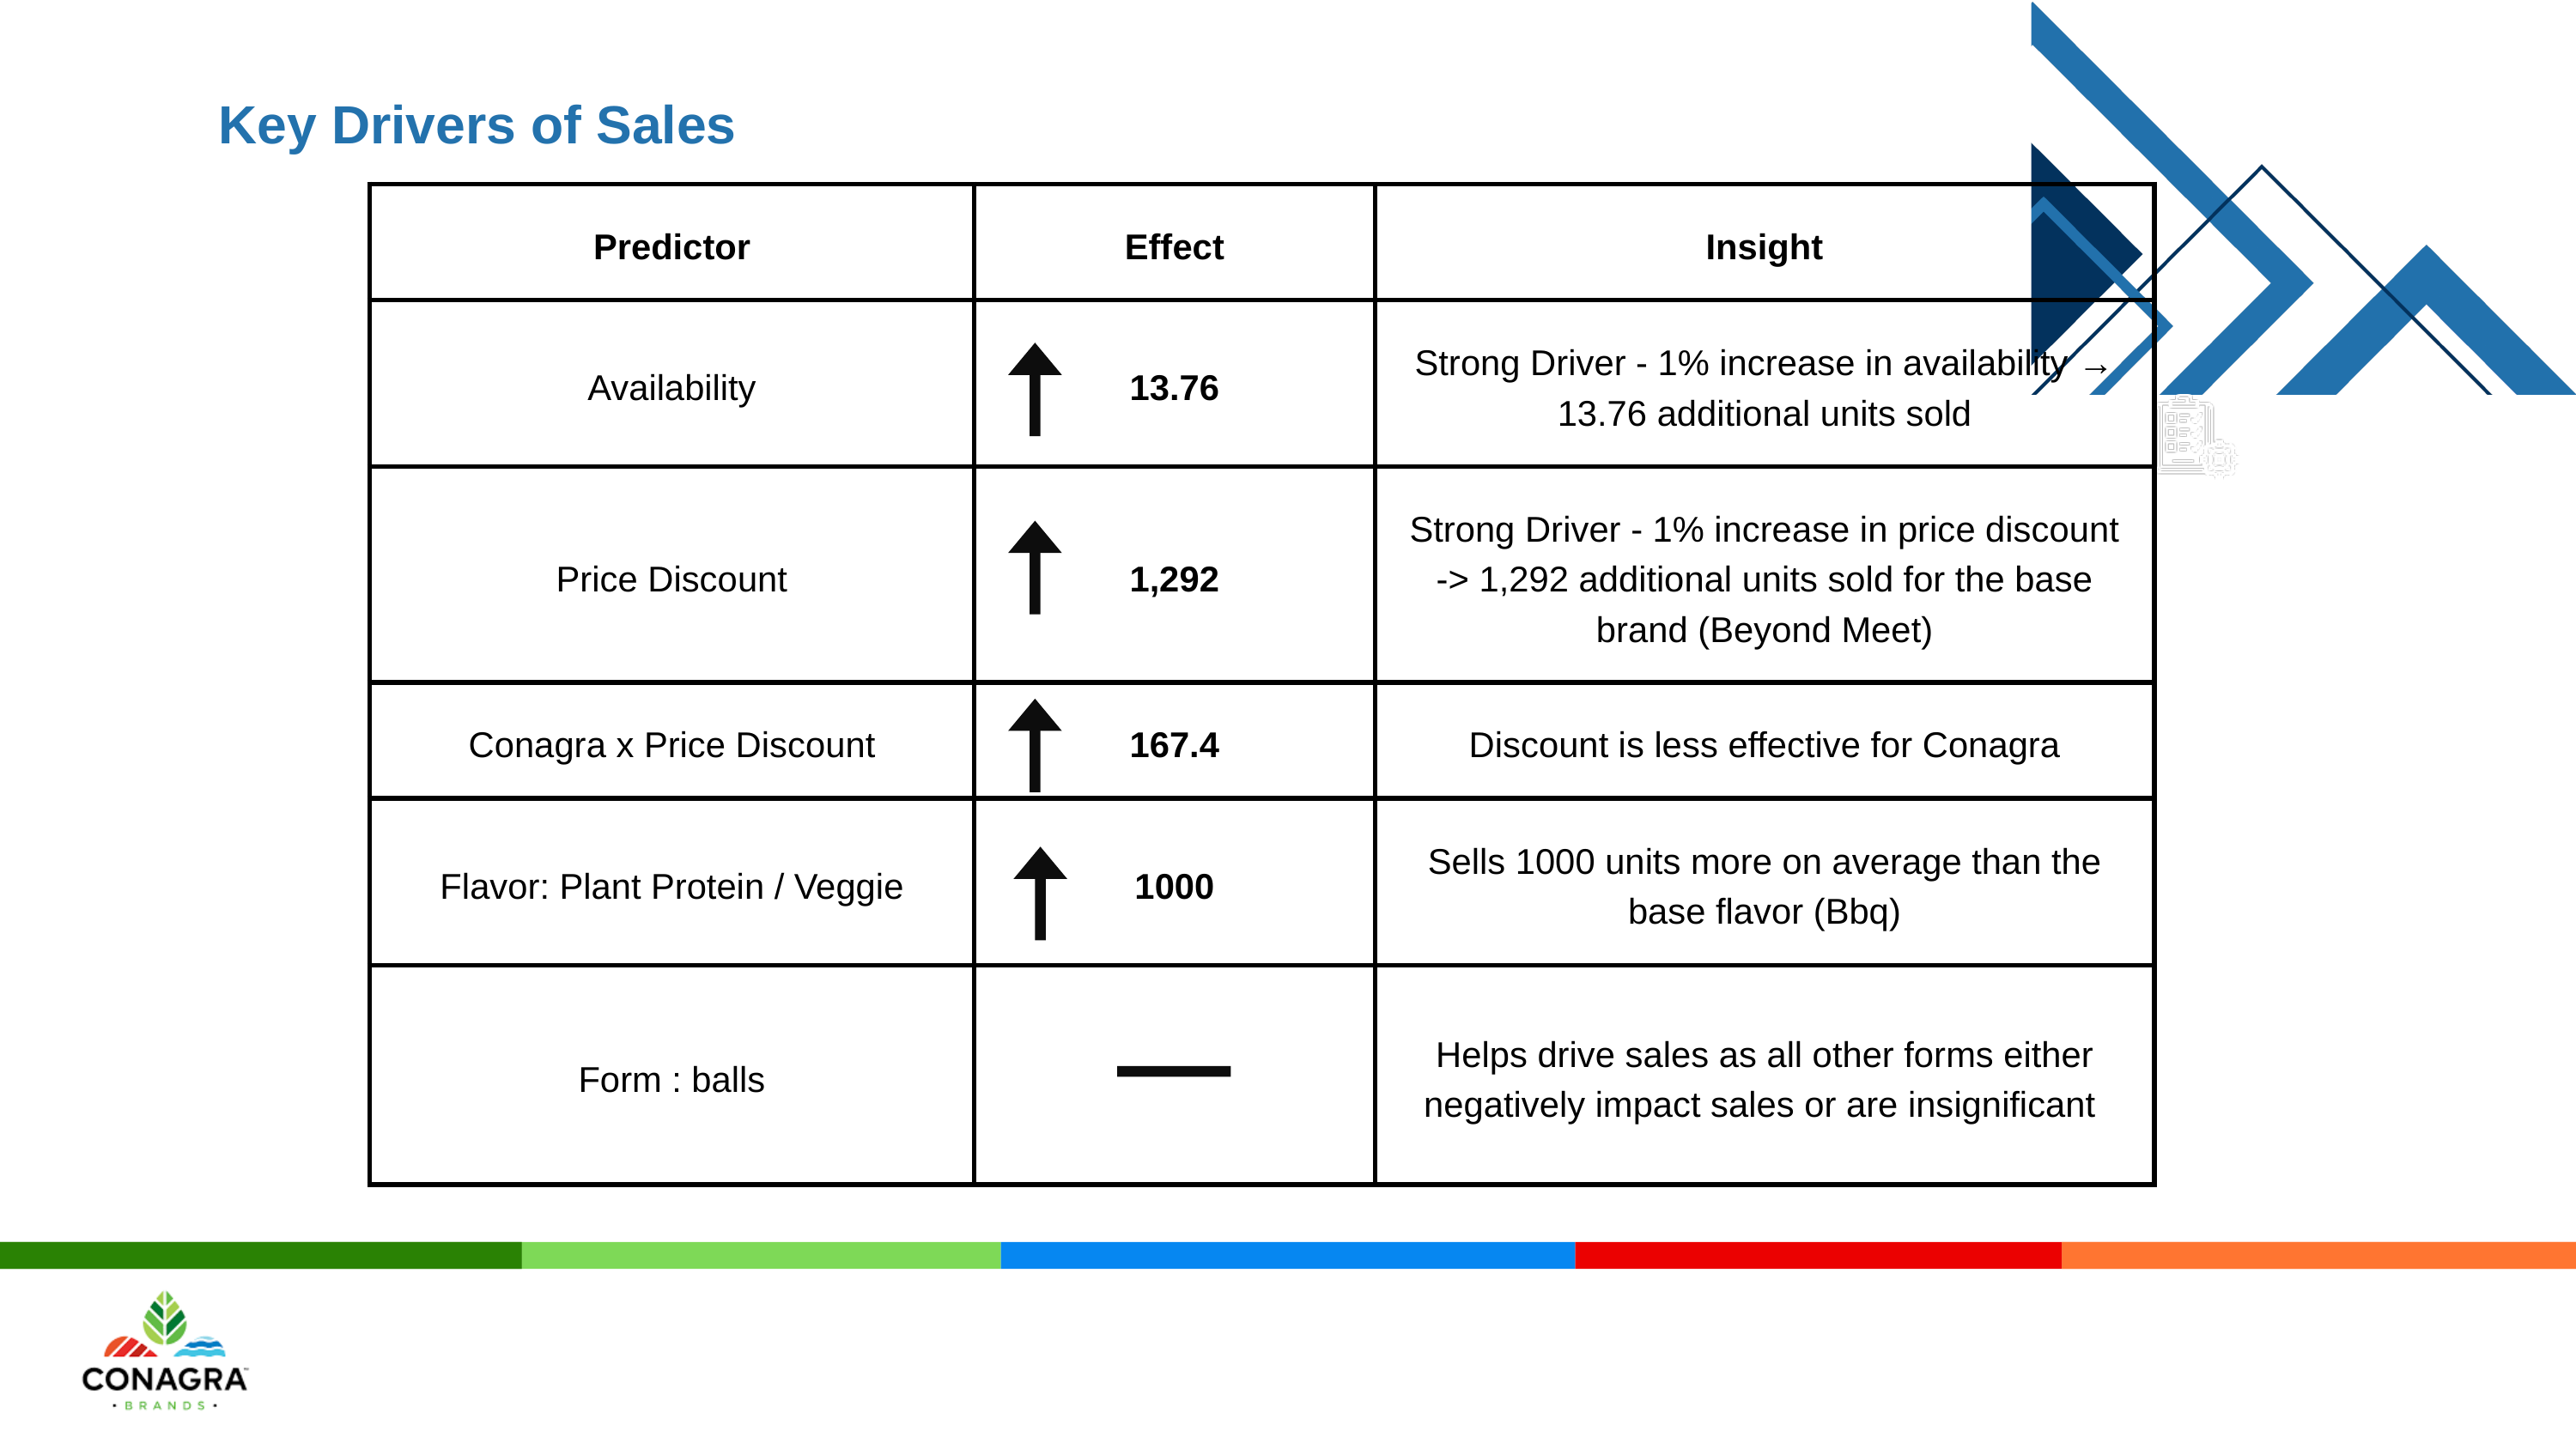

Key Drivers of Sales
| Predictor | Effect | Insight |
| --- | --- | --- |
| Availability | 13.76 | Strong Driver - 1% increase in availability → 13.76 additional units sold |
| Price Discount | 1,292 | Strong Driver - 1% increase in price discount -> 1,292 additional units sold for the base brand (Beyond Meet) |
| Conagra x Price Discount | 167.4 | Discount is less effective for Conagra |
| Flavor: Plant Protein / Veggie | 1000 | Sells 1000 units more on average than the base flavor (Bbq) |
| Form : balls |  | Helps drive sales as all other forms either negatively impact sales or are insignificant |